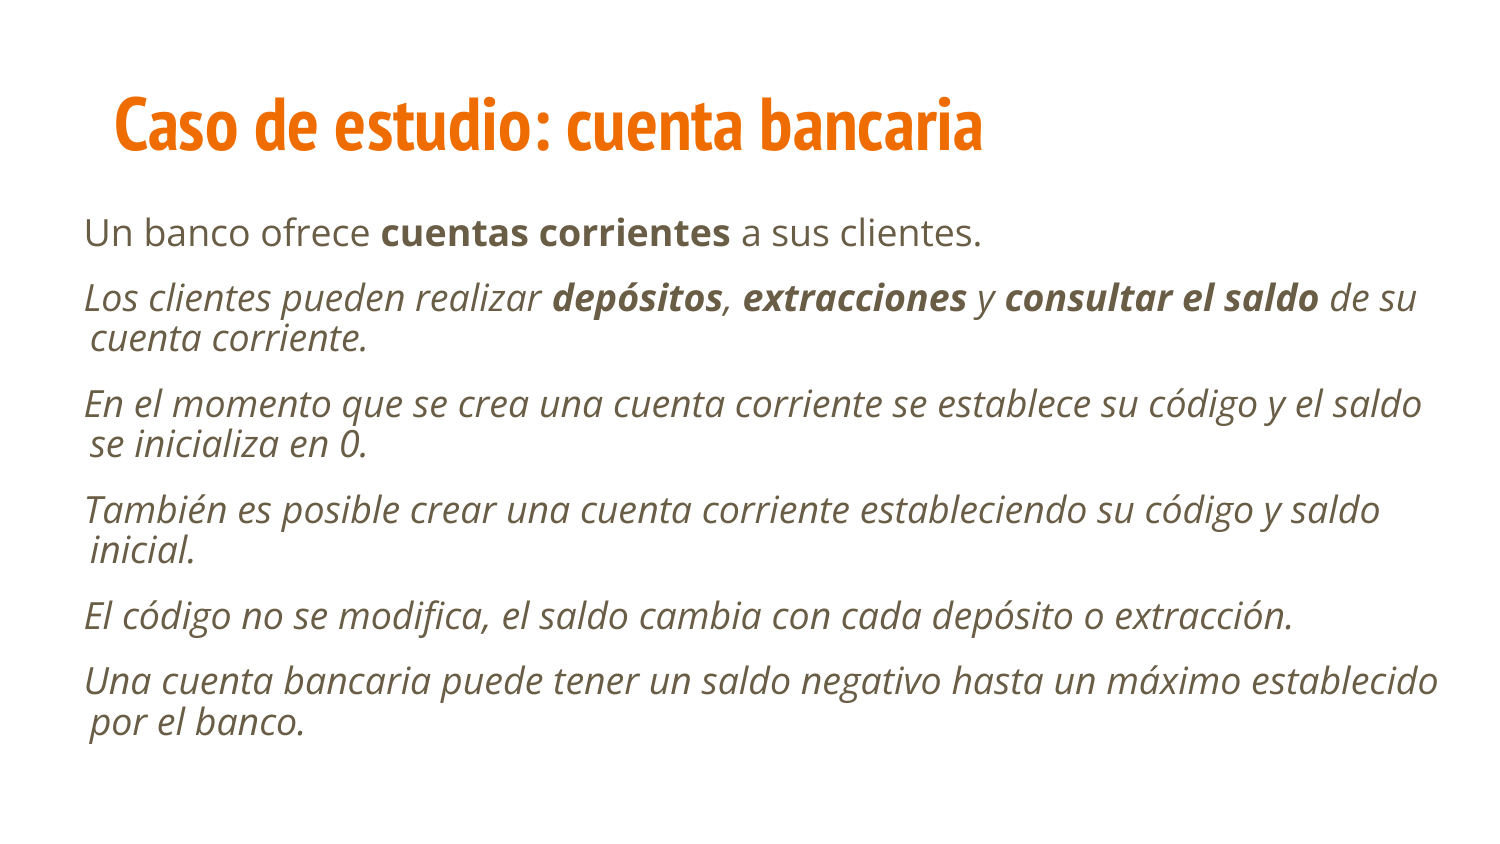

# Caso de estudio: cuenta bancaria
Un banco ofrece cuentas corrientes a sus clientes.
Los clientes pueden realizar depósitos, extracciones y consultar el saldo de su cuenta corriente.
En el momento que se crea una cuenta corriente se establece su código y el saldo se inicializa en 0.
También es posible crear una cuenta corriente estableciendo su código y saldo inicial.
El código no se modifica, el saldo cambia con cada depósito o extracción.
Una cuenta bancaria puede tener un saldo negativo hasta un máximo establecido por el banco.